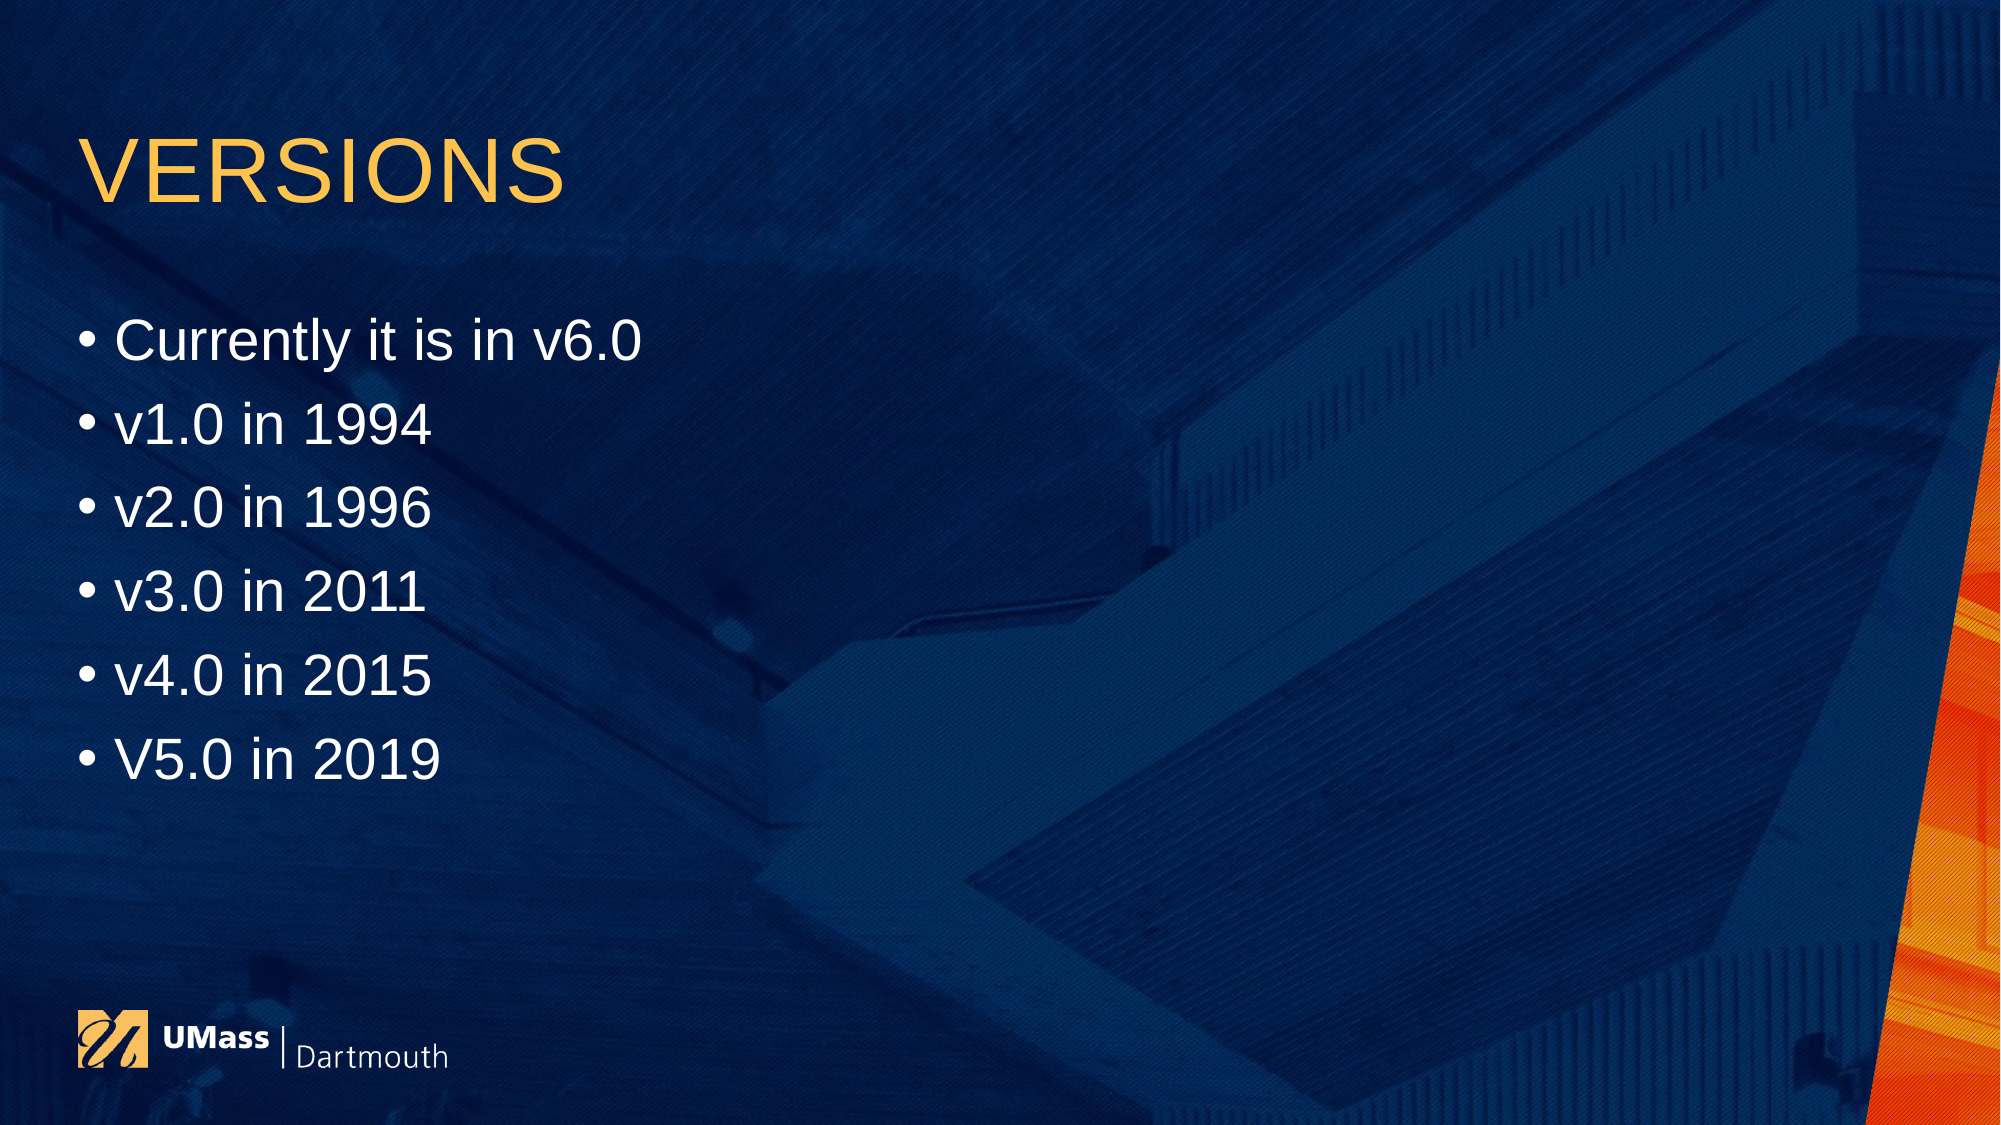

# Versions
Currently it is in v6.0
v1.0 in 1994
v2.0 in 1996
v3.0 in 2011
v4.0 in 2015
V5.0 in 2019